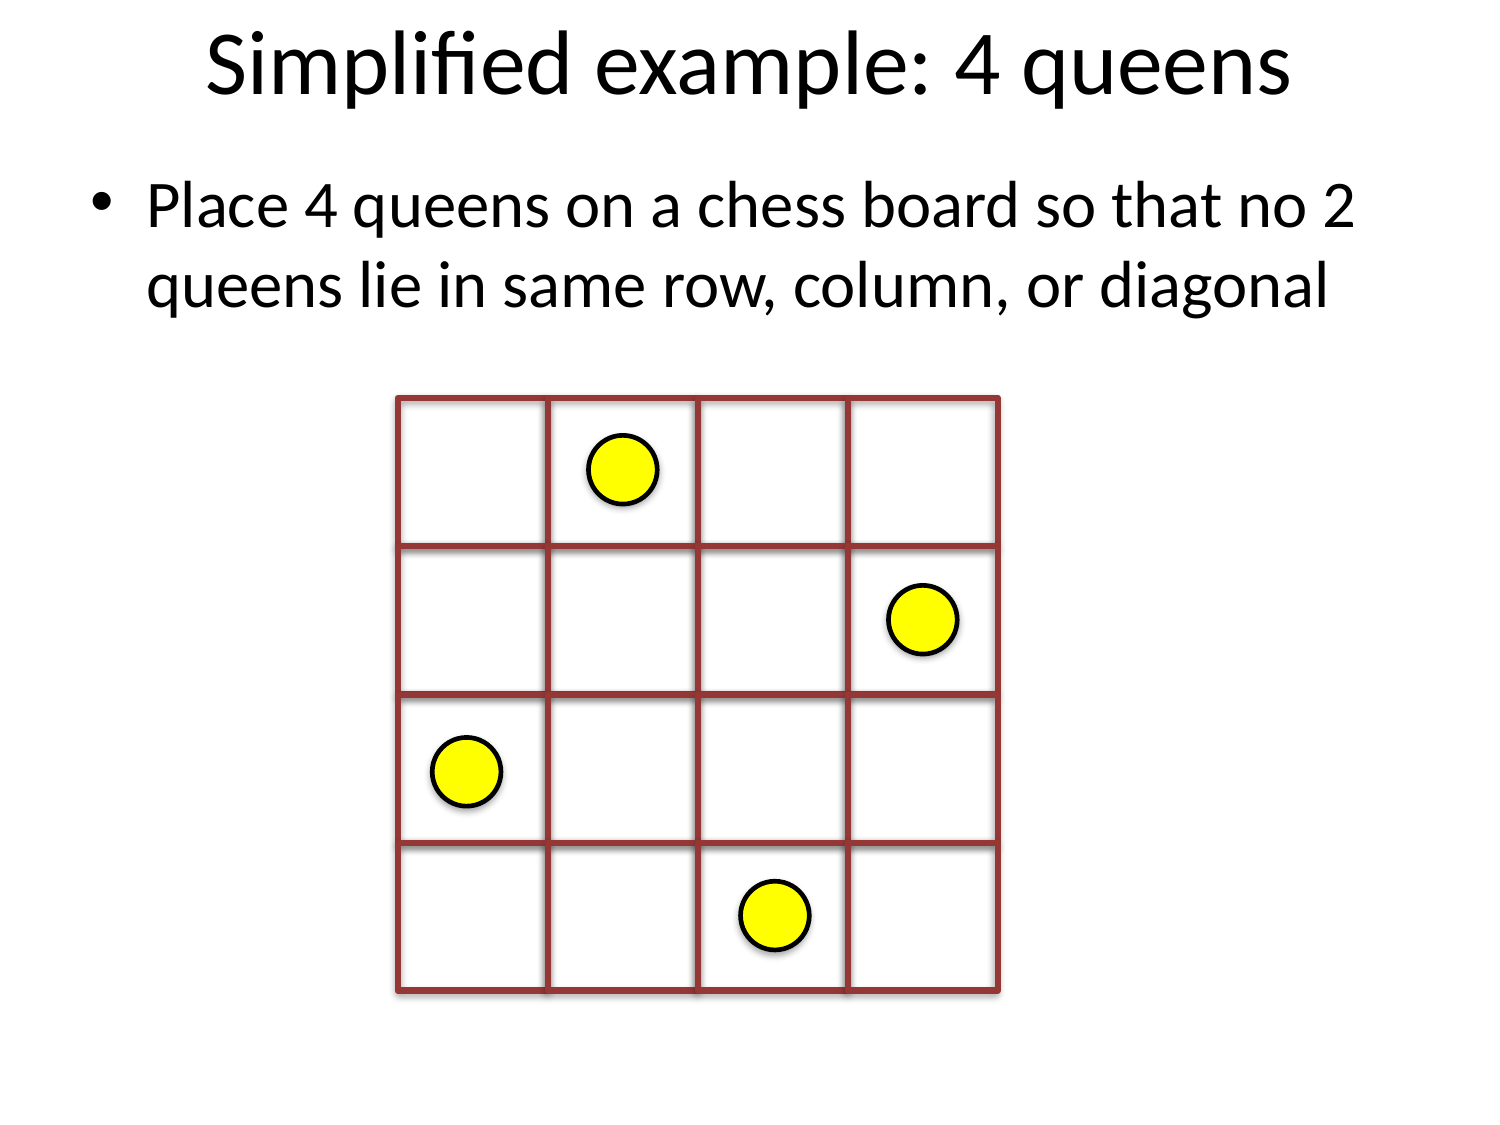

# Simplified example: 4 queens
Place 4 queens on a chess board so that no 2 queens lie in same row, column, or diagonal